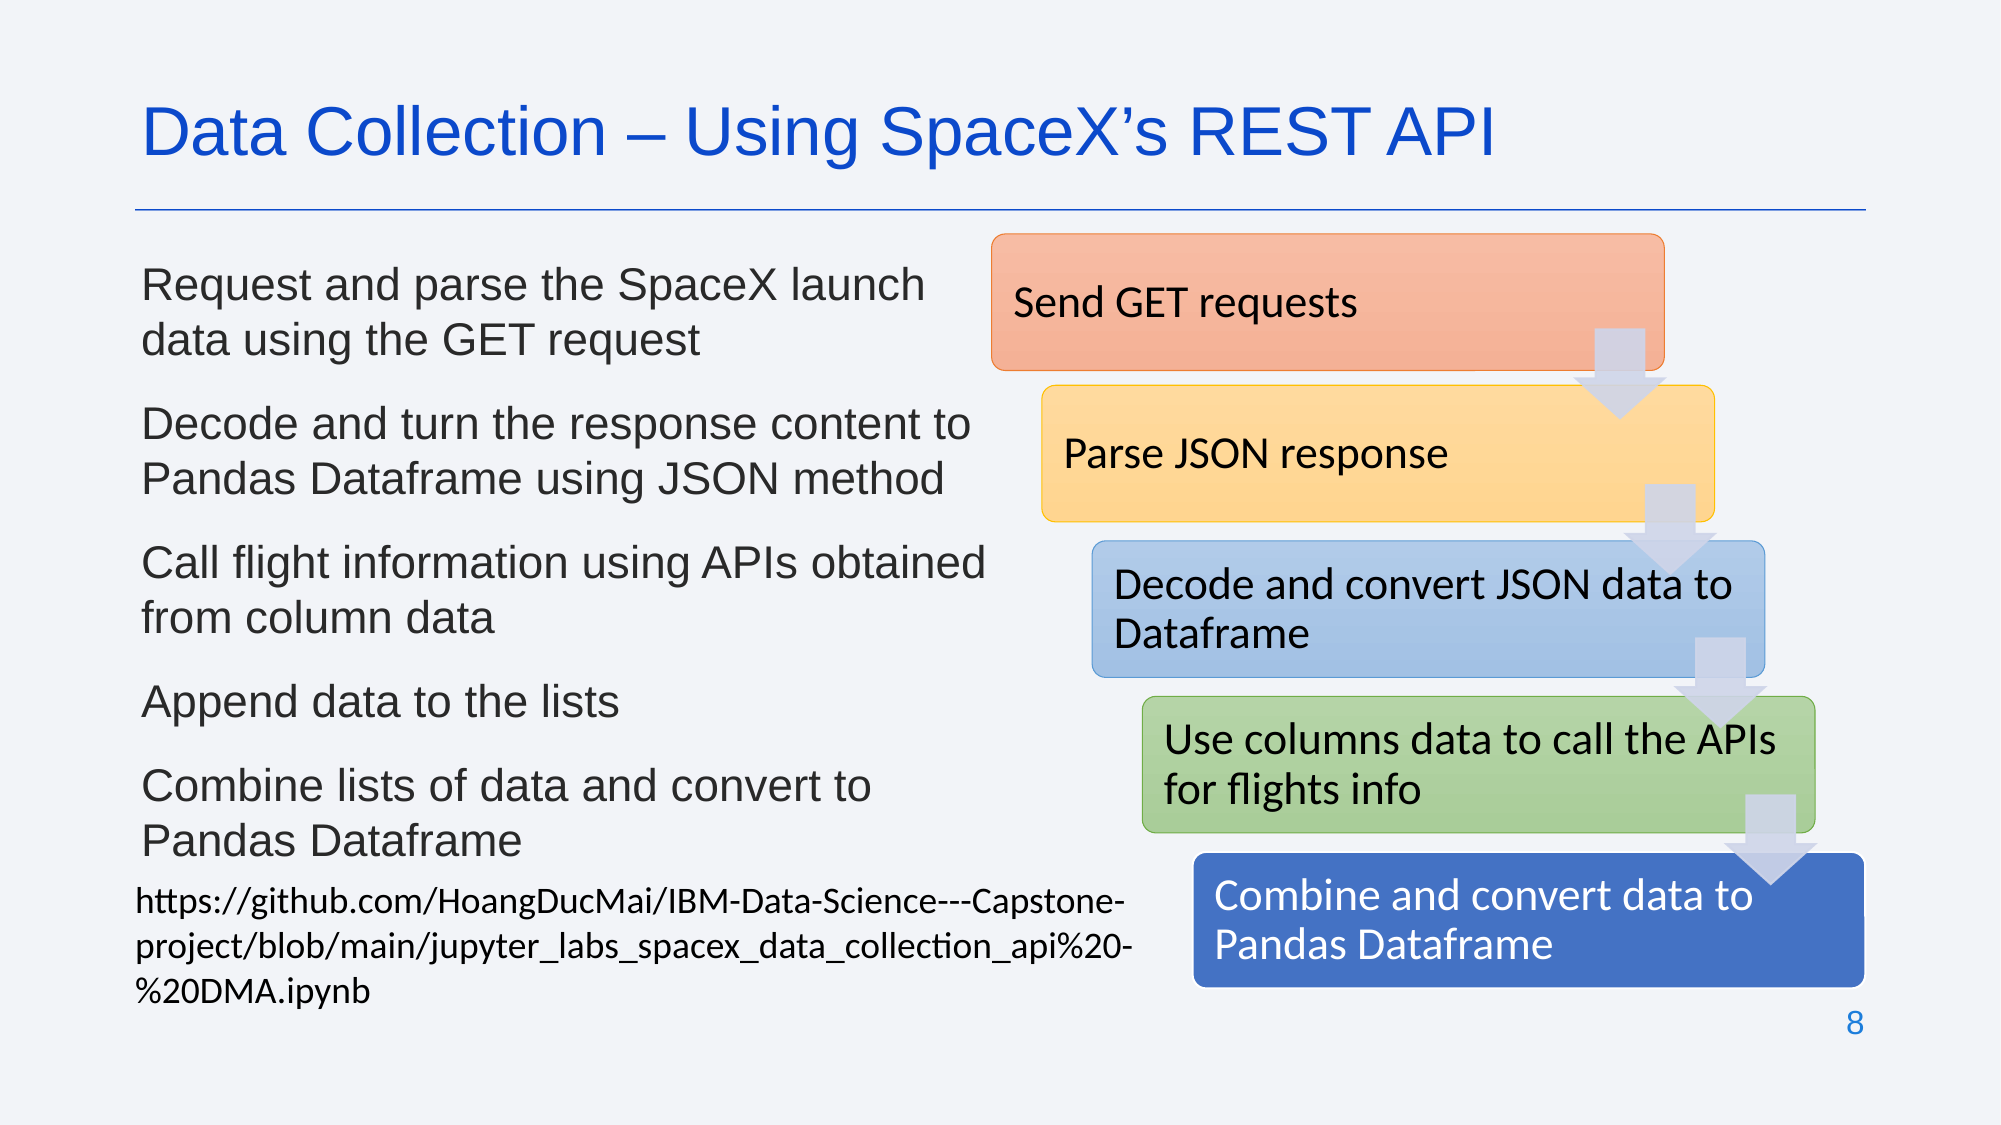

Data Collection – Using SpaceX’s REST API
Send GET requests
Parse JSON response
Decode and convert JSON data to Dataframe
Use columns data to call the APIs for flights info
Combine and convert data to Pandas Dataframe

Request and parse the SpaceX launch data using the GET request
Decode and turn the response content to Pandas Dataframe using JSON method
Call flight information using APIs obtained from column data
Append data to the lists
Combine lists of data and convert to Pandas Dataframe
https://github.com/HoangDucMai/IBM-Data-Science---Capstone-project/blob/main/jupyter_labs_spacex_data_collection_api%20-%20DMA.ipynb
8